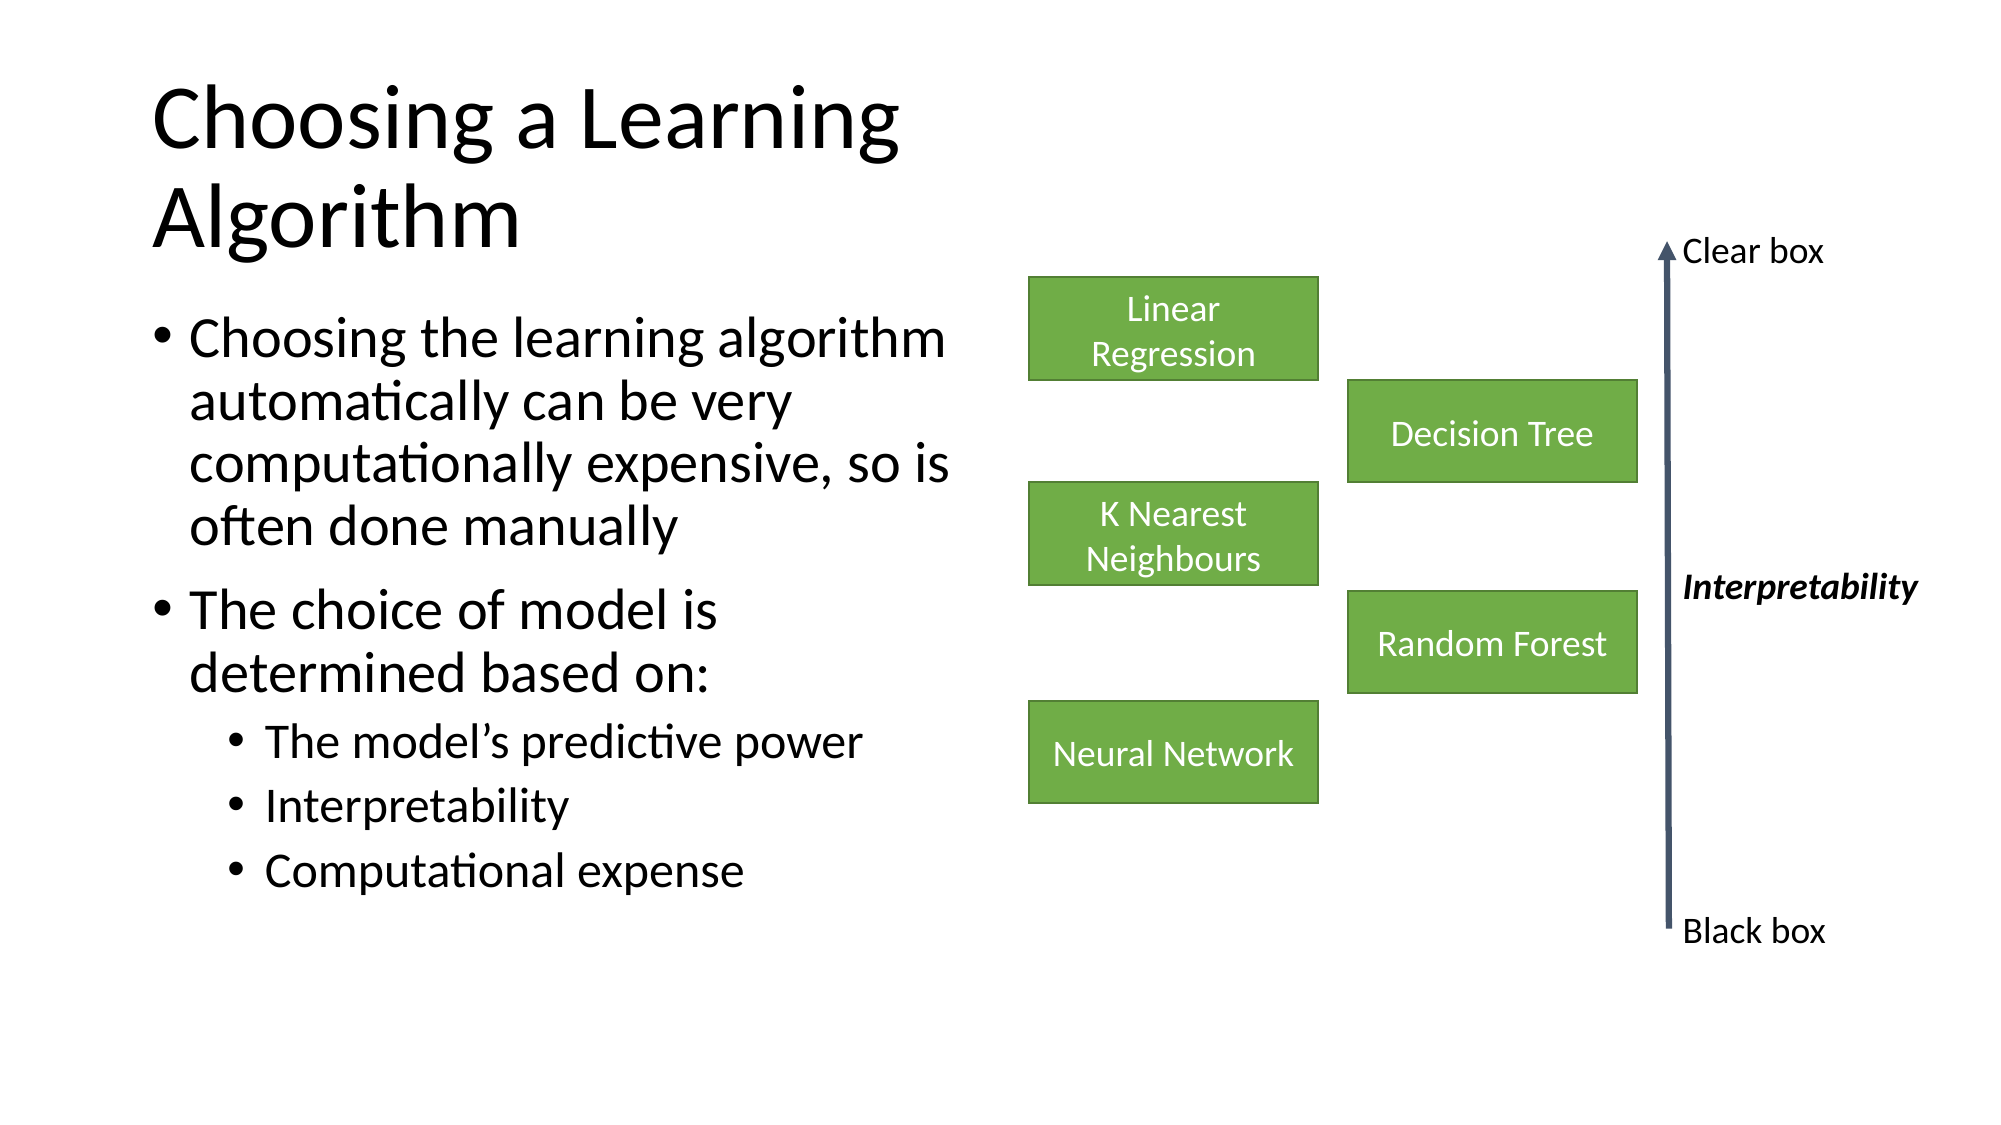

# Choosing a Learning Algorithm
Clear box
Linear Regression
Choosing the learning algorithm automatically can be very computationally expensive, so is often done manually
The choice of model is determined based on:
The model’s predictive power
Interpretability
Computational expense
Decision Tree
K Nearest Neighbours
Interpretability
Random Forest
Neural Network
Black box